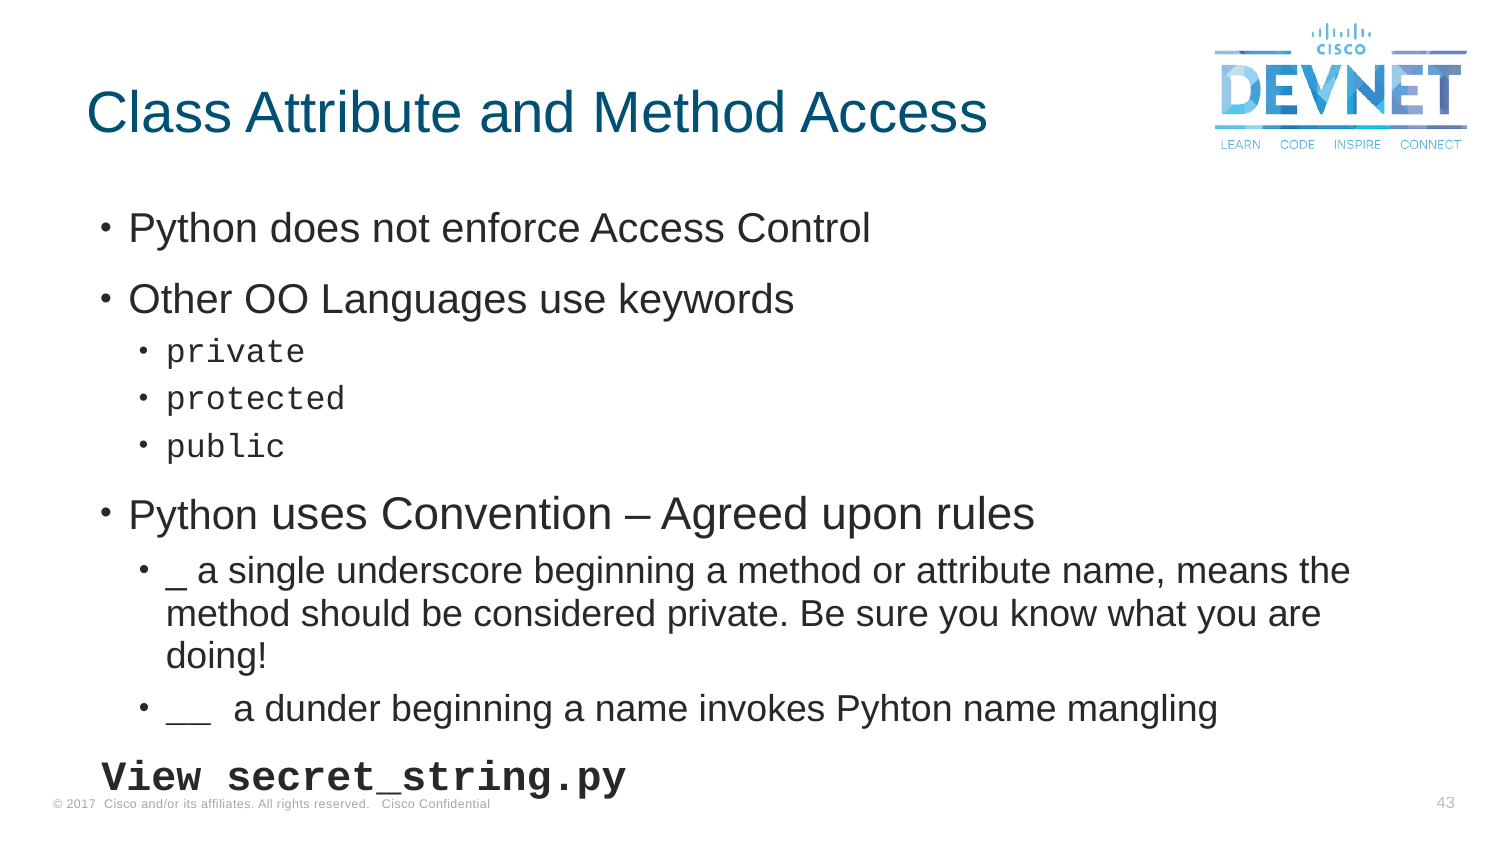

# Class Attribute and Method Access
Python does not enforce Access Control
Other OO Languages use keywords
private
protected
public
Python uses Convention – Agreed upon rules
_ a single underscore beginning a method or attribute name, means the method should be considered private. Be sure you know what you are doing!
__ a dunder beginning a name invokes Pyhton name mangling
View secret_string.py